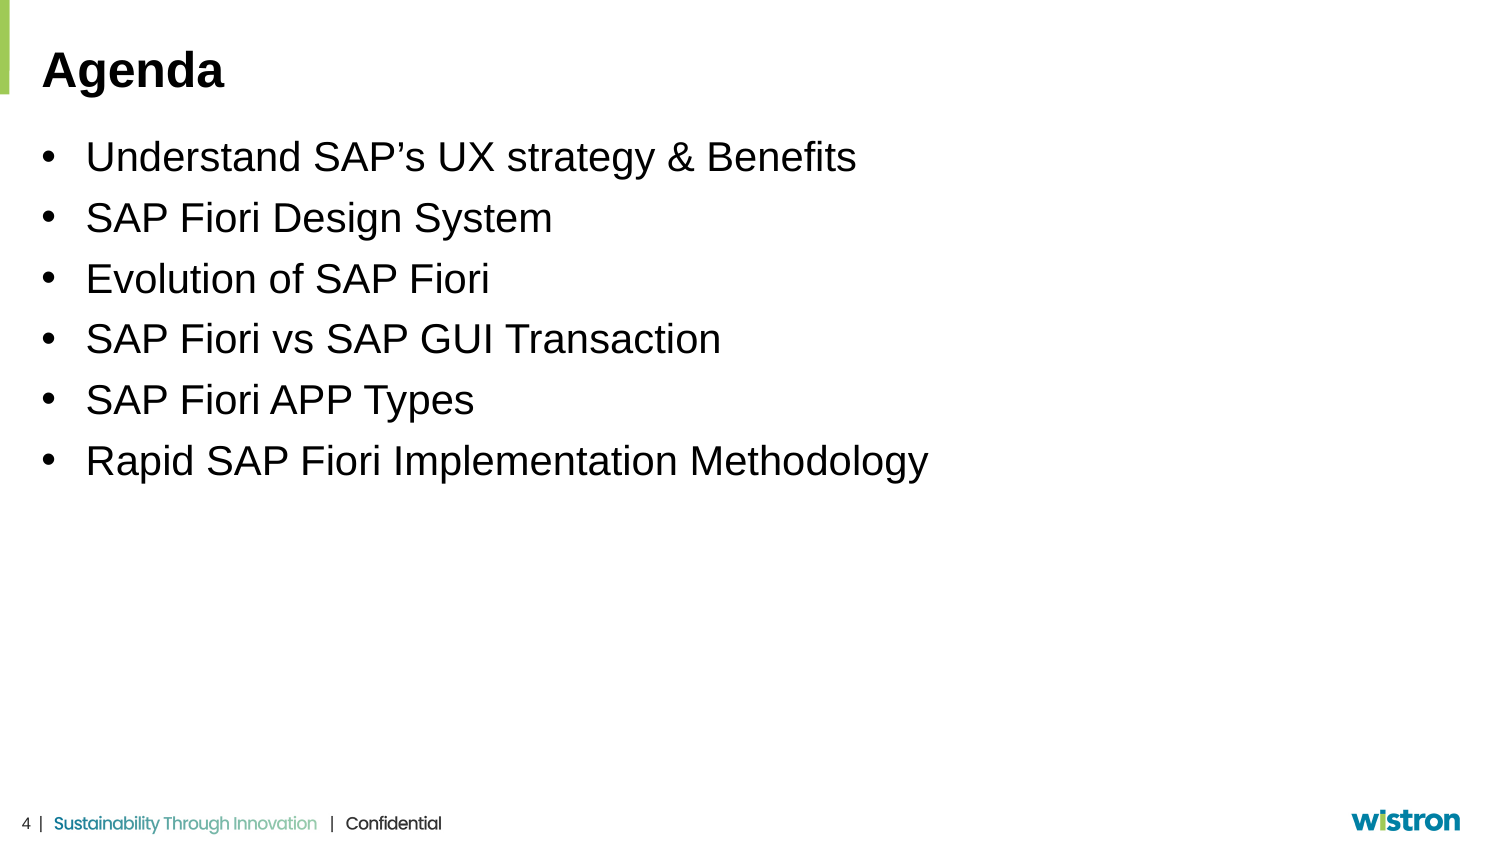

# Agenda
Understand SAP’s UX strategy & Benefits
SAP Fiori Design System
Evolution of SAP Fiori
SAP Fiori vs SAP GUI Transaction
SAP Fiori APP Types
Rapid SAP Fiori Implementation Methodology

4